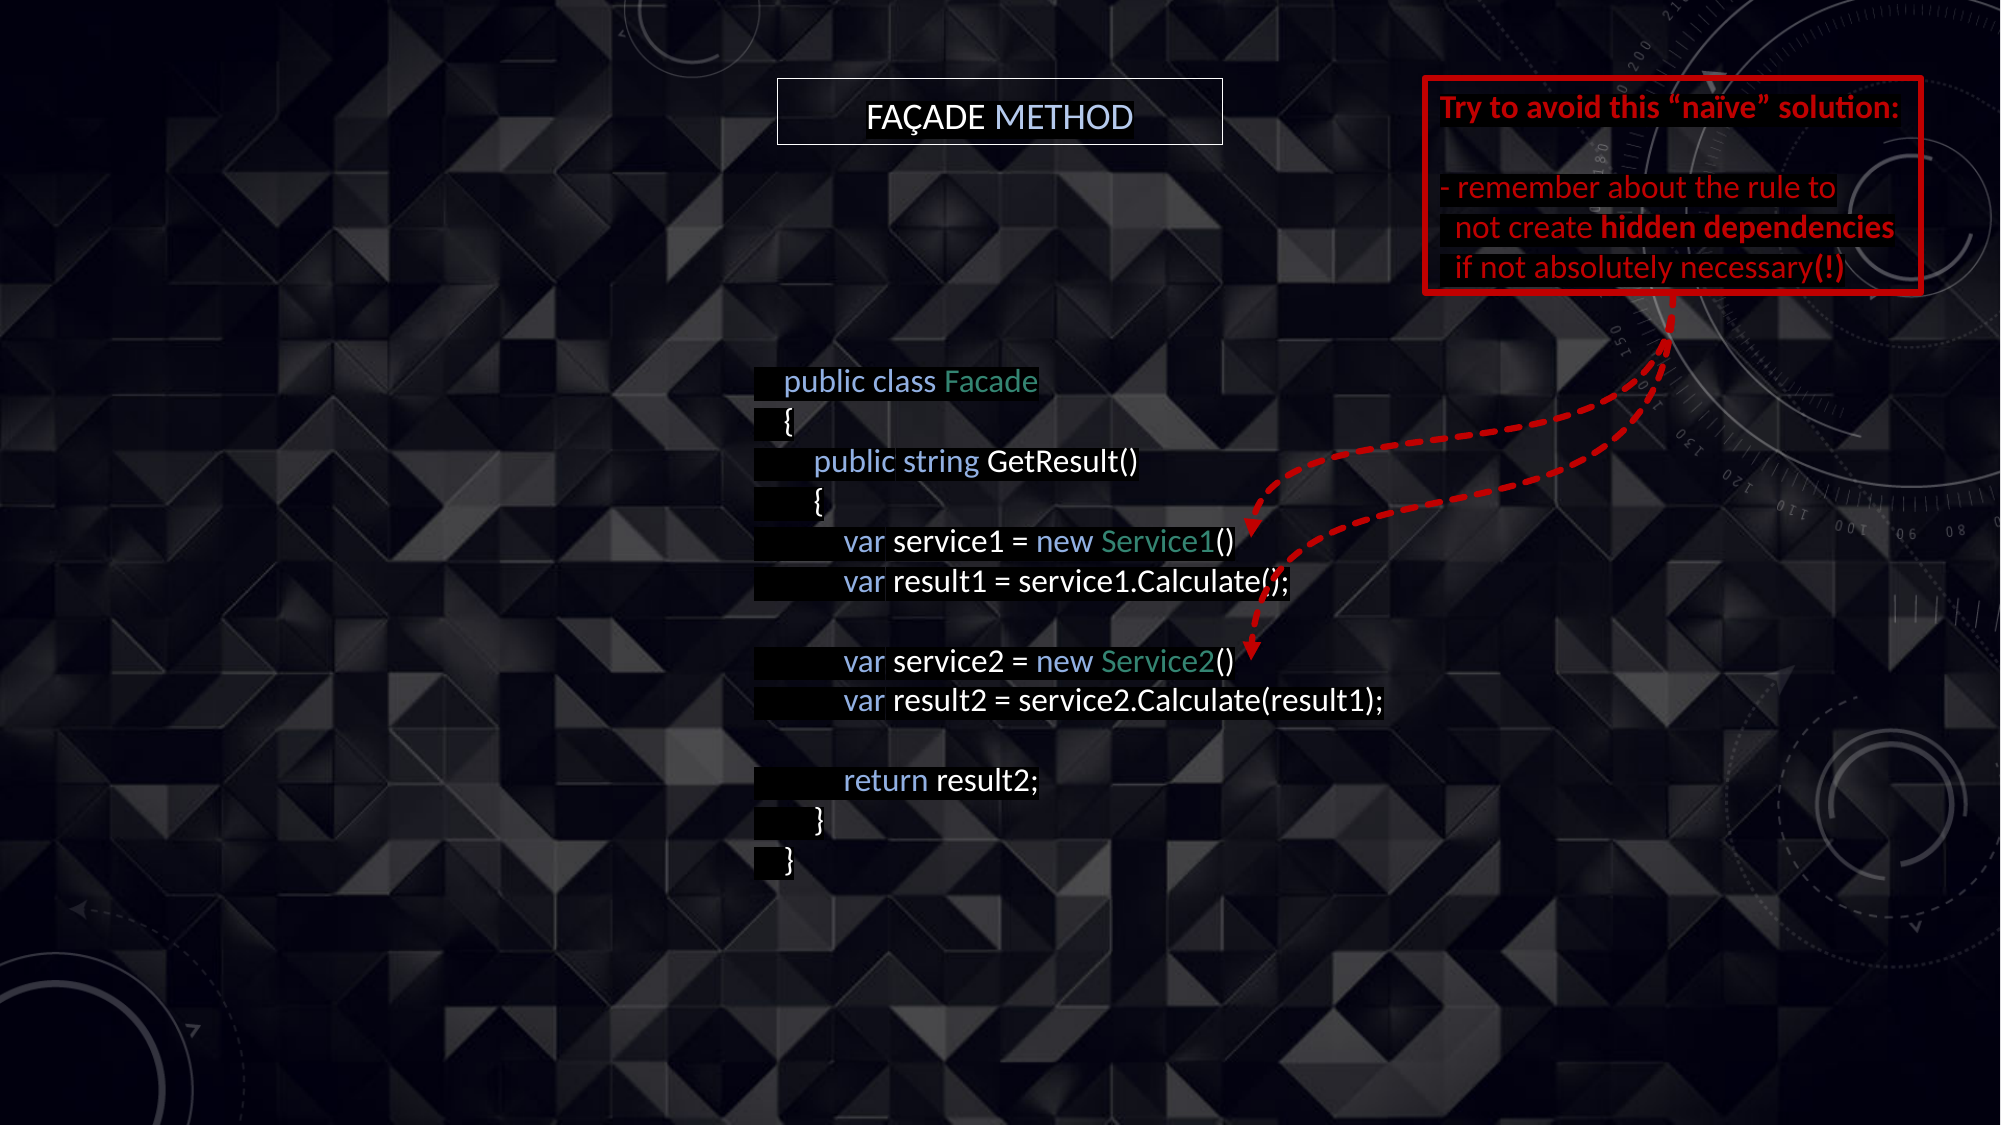

# Façade method
Try to avoid this “naïve” solution:
- remember about the rule to
  not create hidden dependencies
  if not absolutely necessary(!)
    public class Facade
    {
        public string GetResult()
        {
            var service1 = new Service1()
            var result1 = service1.Calculate();

            var service2 = new Service2()
            var result2 = service2.Calculate(result1);

            return result2;
        }
    }